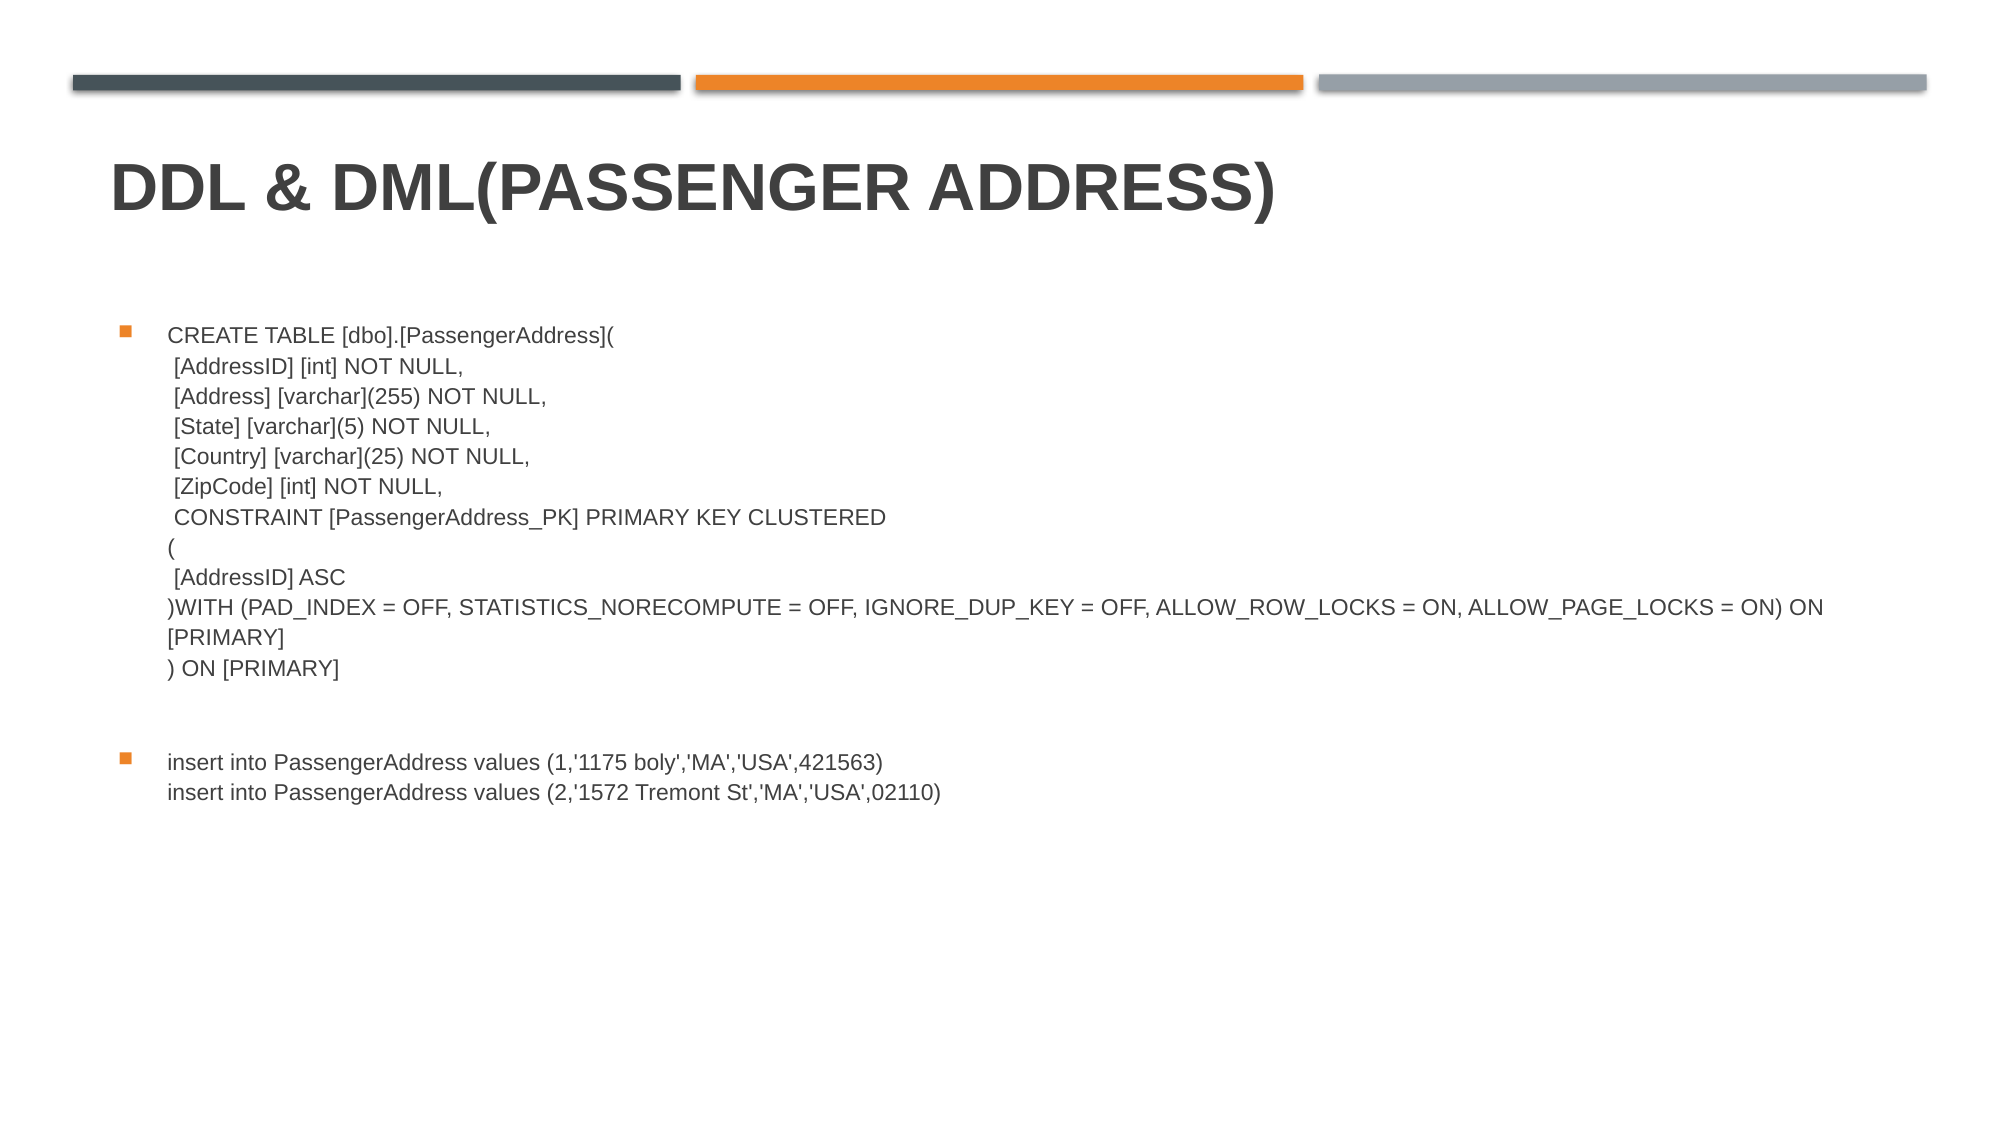

# DDL & DML(Passenger ADDRESS)
CREATE TABLE [dbo].[PassengerAddress](
 [AddressID] [int] NOT NULL,
 [Address] [varchar](255) NOT NULL,
 [State] [varchar](5) NOT NULL,
 [Country] [varchar](25) NOT NULL,
 [ZipCode] [int] NOT NULL,
 CONSTRAINT [PassengerAddress_PK] PRIMARY KEY CLUSTERED
(
 [AddressID] ASC
)WITH (PAD_INDEX = OFF, STATISTICS_NORECOMPUTE = OFF, IGNORE_DUP_KEY = OFF, ALLOW_ROW_LOCKS = ON, ALLOW_PAGE_LOCKS = ON) ON [PRIMARY]
) ON [PRIMARY]

insert into PassengerAddress values (1,'1175 boly','MA','USA',421563)
insert into PassengerAddress values (2,'1572 Tremont St','MA','USA',02110)